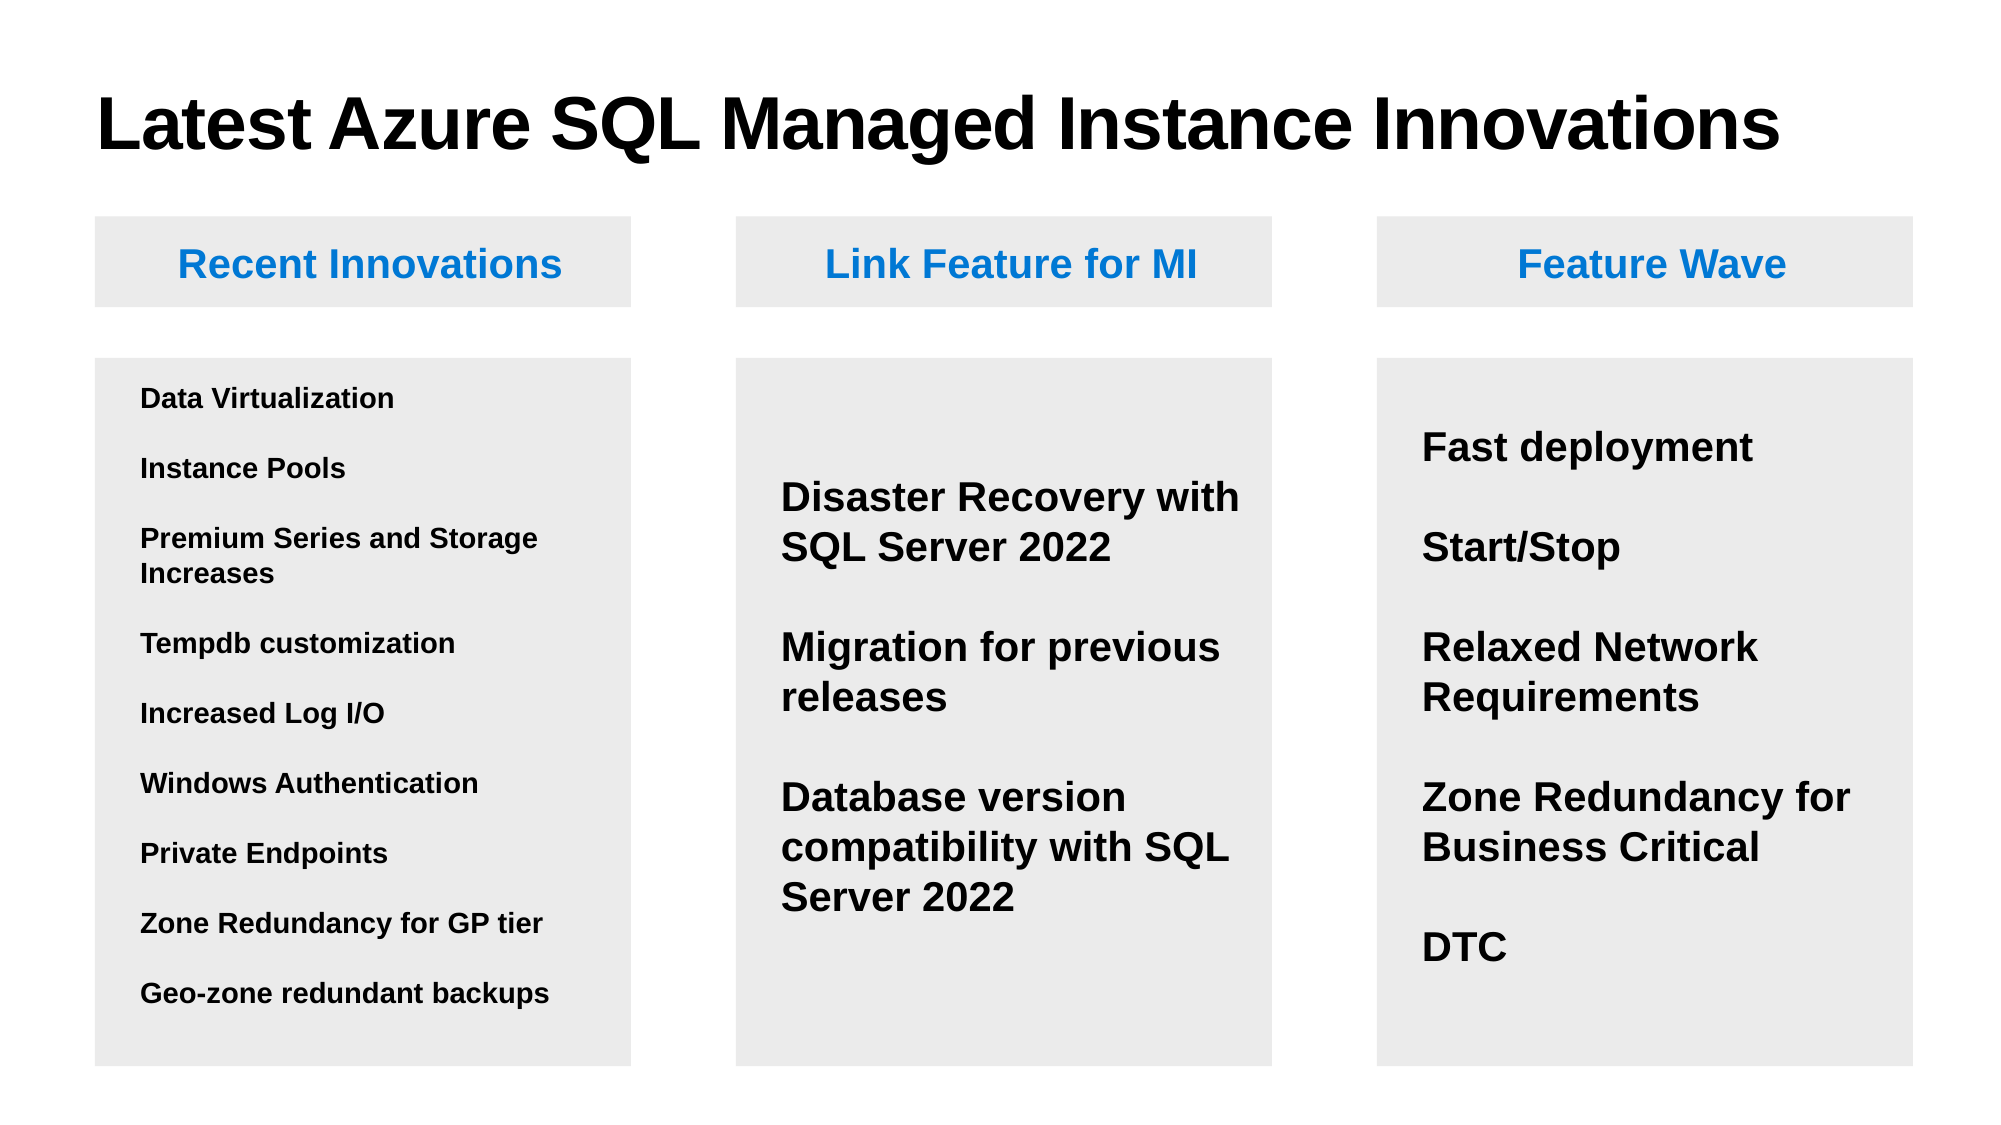

# Latest Azure SQL Managed Instance Innovations
Recent Innovations
Link Feature for MI
Feature Wave
Data Virtualization

Instance Pools

Premium Series and Storage Increases

Tempdb customization

Increased Log I/O

Windows Authentication

Private Endpoints

Zone Redundancy for GP tier

Geo-zone redundant backups

Disaster Recovery with SQL Server 2022

Migration for previous releases

Database version compatibility with SQL Server 2022

Fast deployment

Start/Stop

Relaxed Network Requirements

Zone Redundancy for Business Critical

DTC